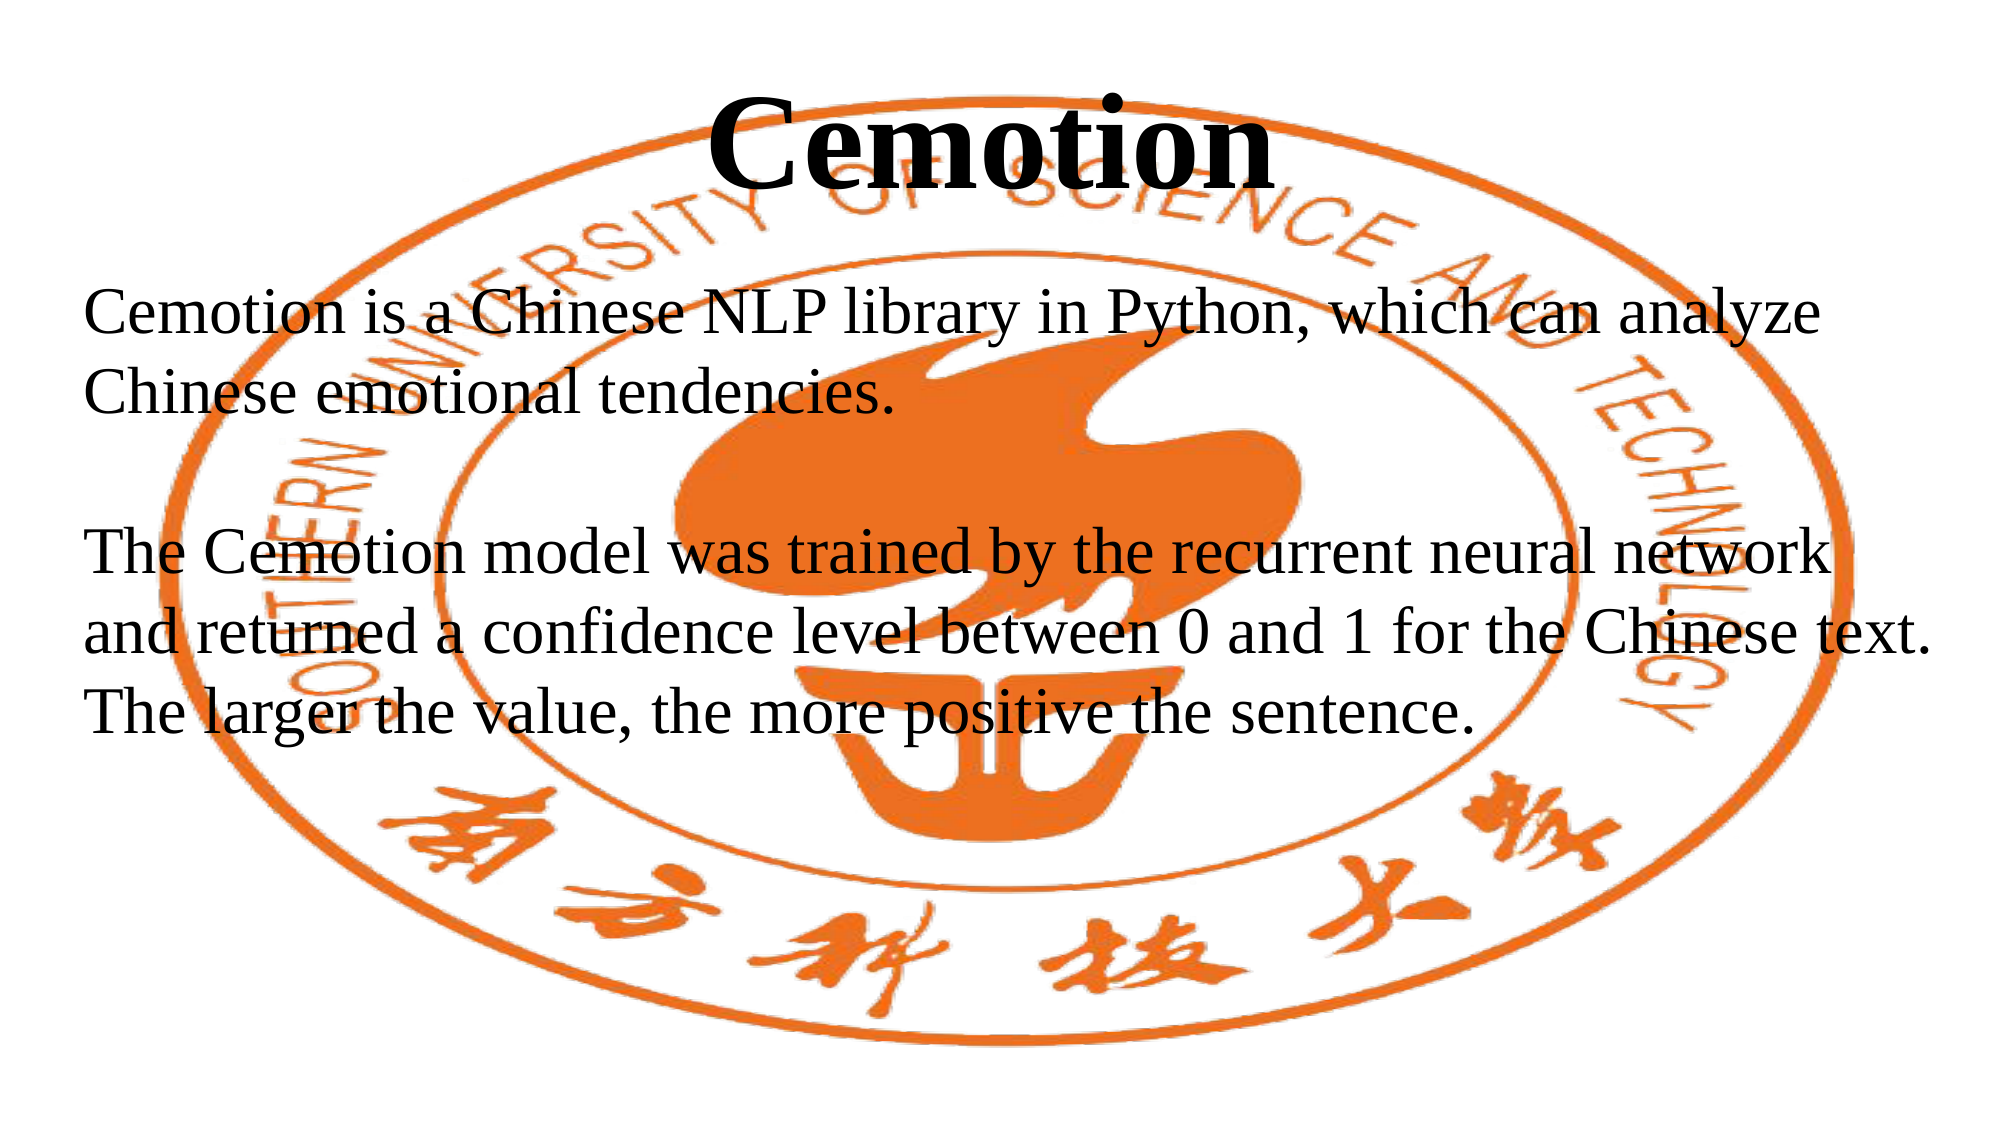

Cemotion
Cemotion is a Chinese NLP library in Python, which can analyze Chinese emotional tendencies.

The Cemotion model was trained by the recurrent neural network and returned a confidence level between 0 and 1 for the Chinese text. The larger the value, the more positive the sentence.